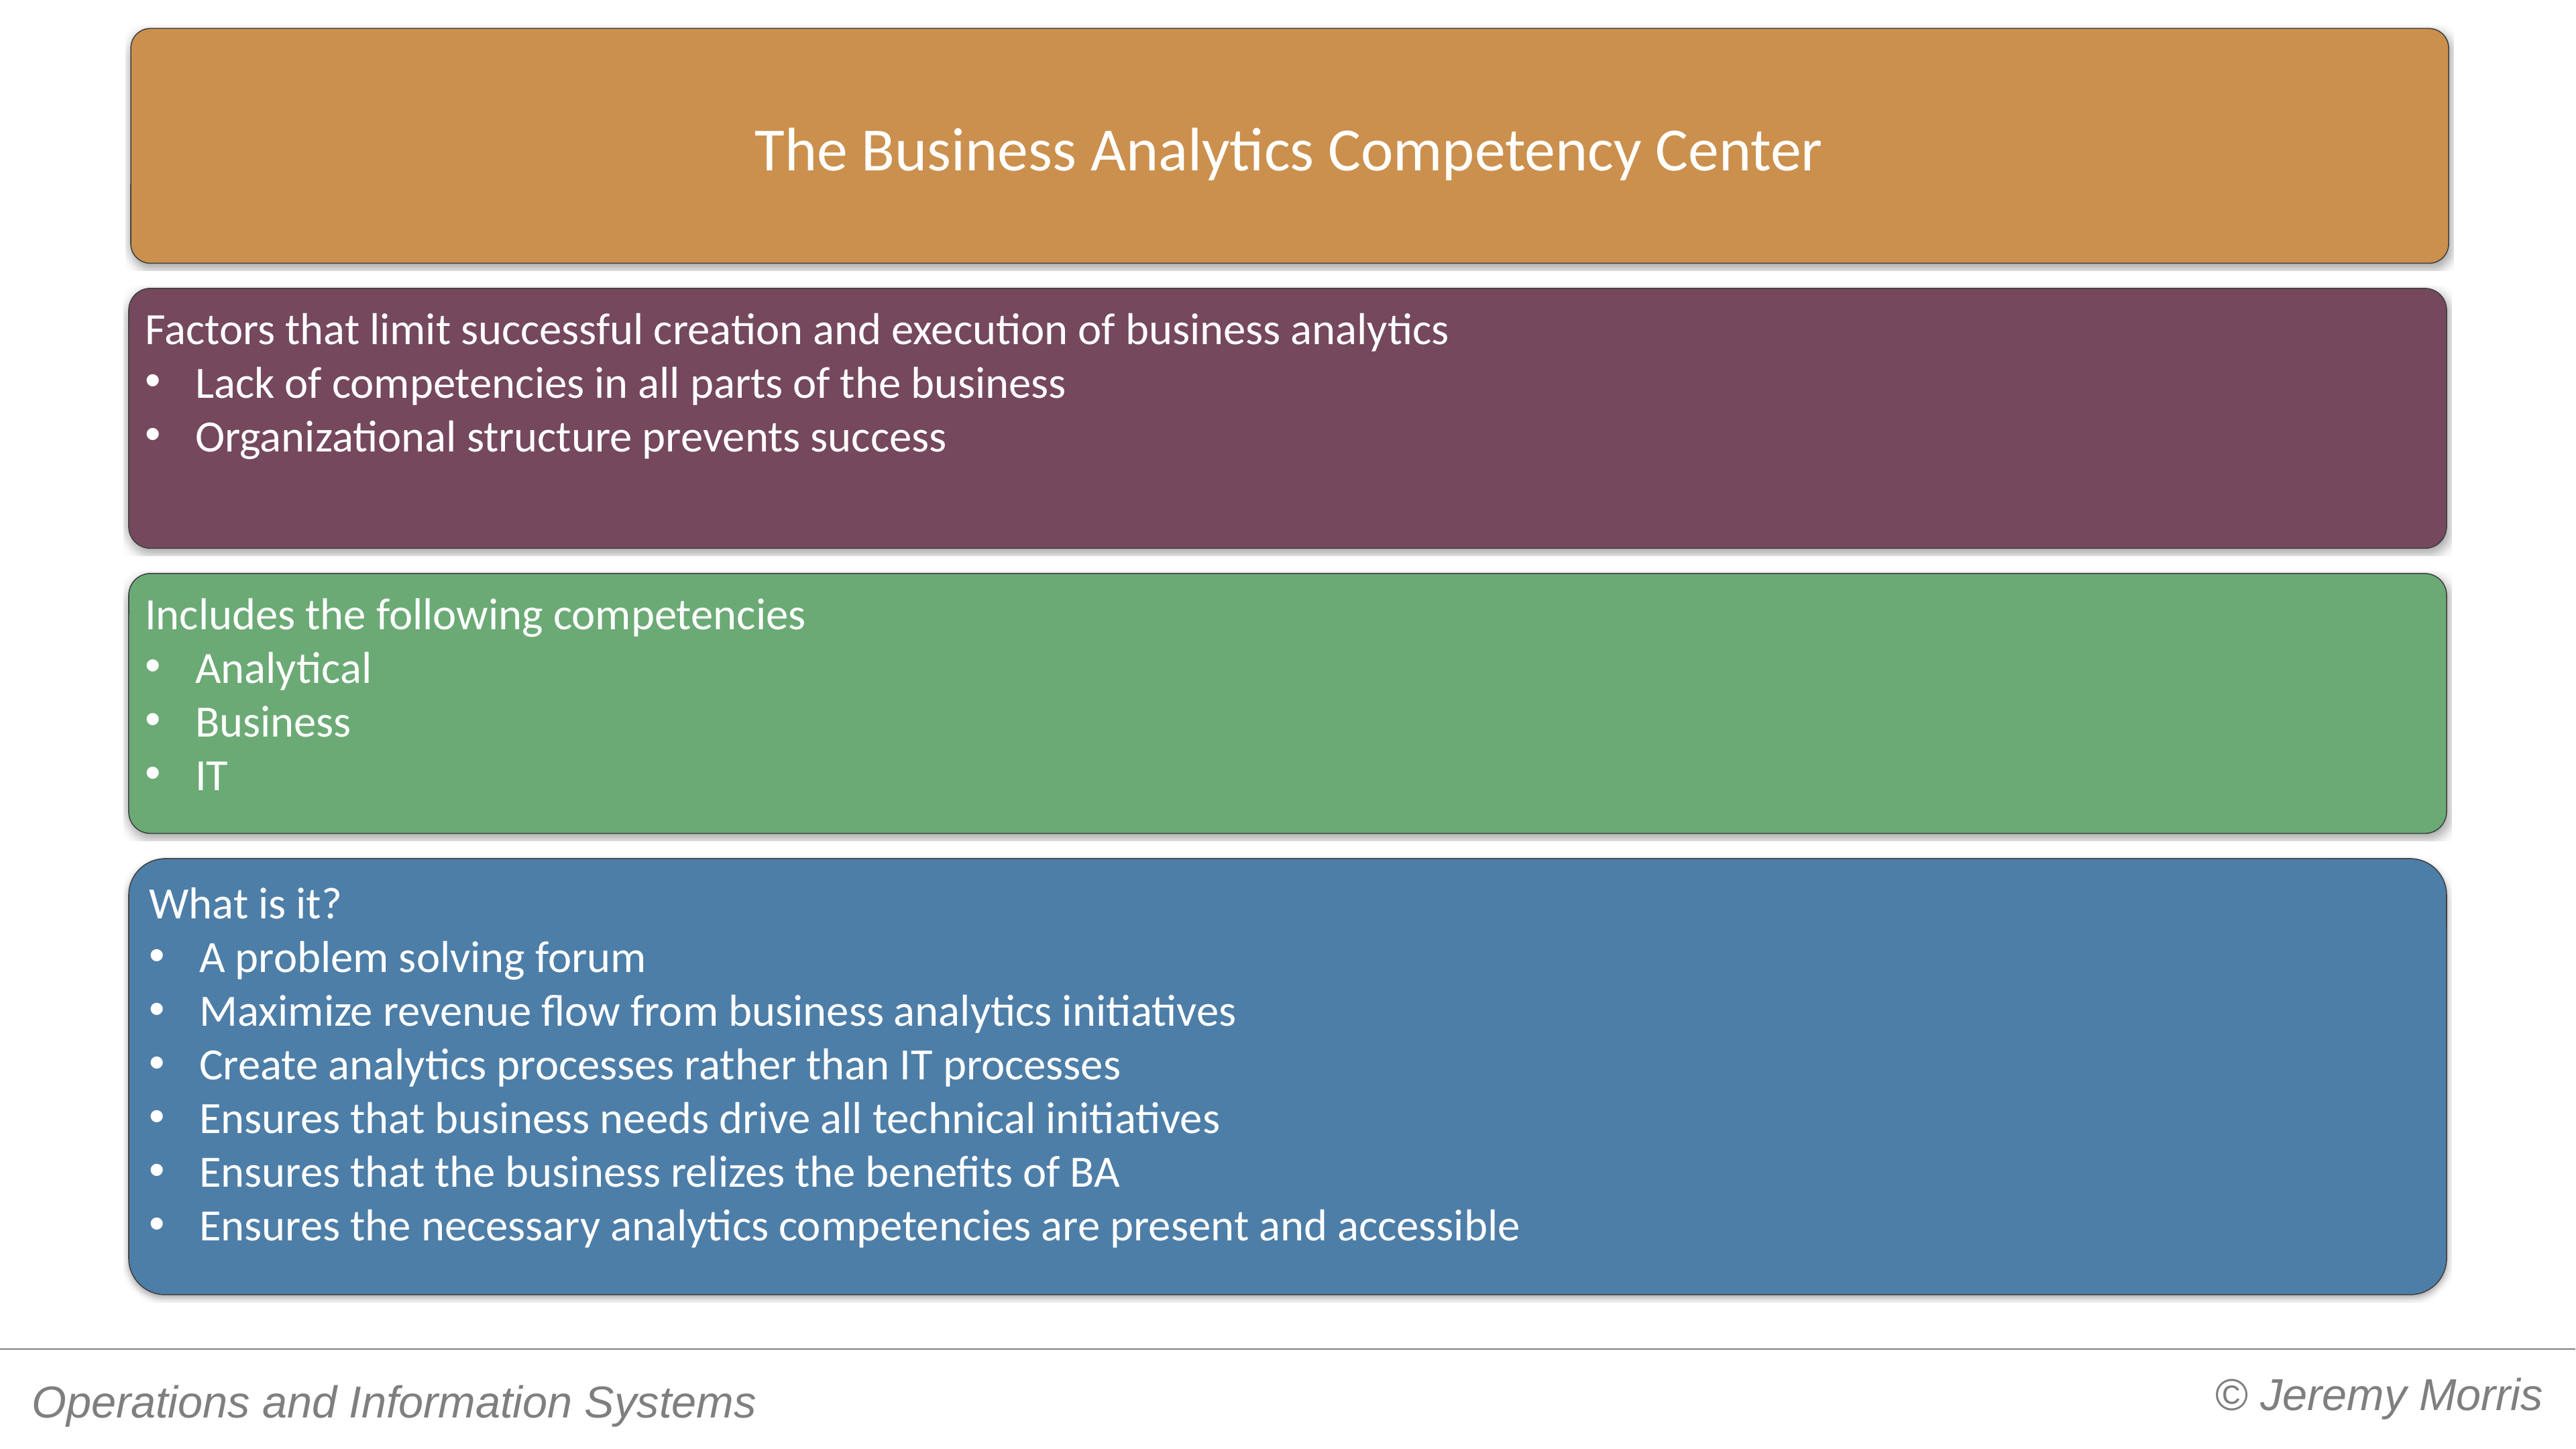

The Business Analytics Competency Center
#
Factors that limit successful creation and execution of business analytics
Lack of competencies in all parts of the business
Organizational structure prevents success

Includes the following competencies
Analytical
Business
IT
What is it?
A problem solving forum
Maximize revenue flow from business analytics initiatives
Create analytics processes rather than IT processes
Ensures that business needs drive all technical initiatives
Ensures that the business relizes the benefits of BA
Ensures the necessary analytics competencies are present and accessible